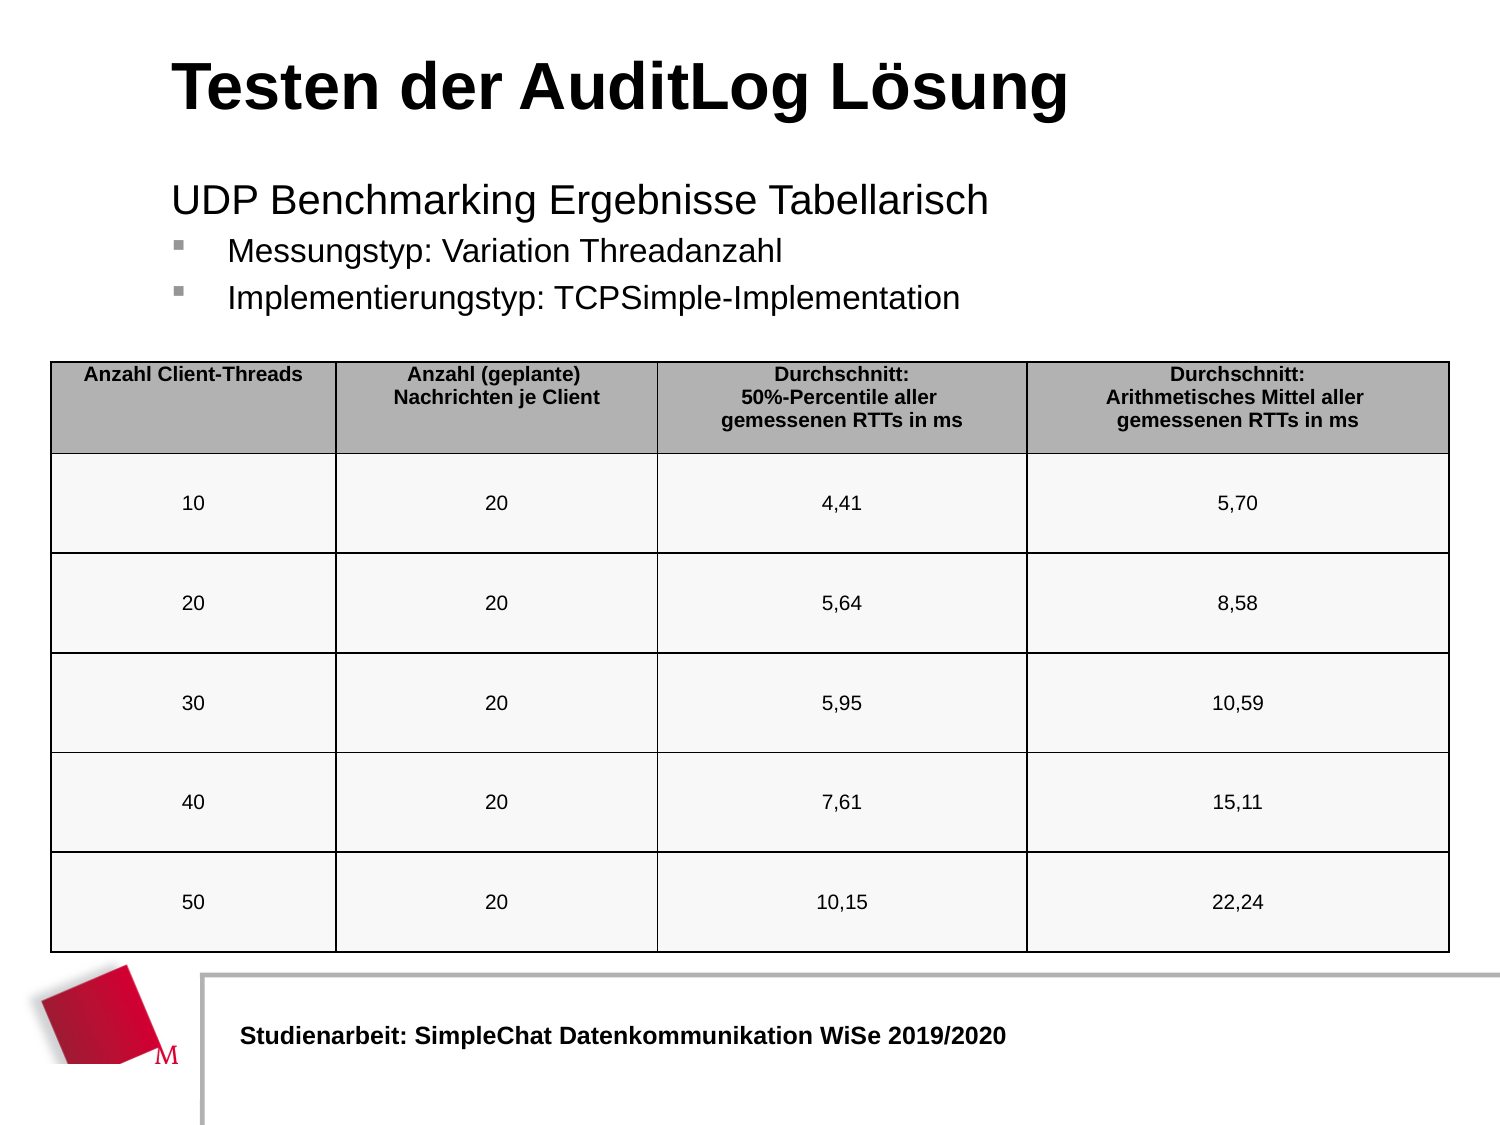

# Testen der AuditLog Lösung
UDP Benchmarking Ergebnisse Tabellarisch
Messungstyp: Variation Threadanzahl
Implementierungstyp: TCPSimple-Implementation
| Anzahl Client-Threads | Anzahl (geplante) Nachrichten je Client | Durchschnitt: 50%-Percentile aller gemessenen RTTs in ms | Durchschnitt: Arithmetisches Mittel aller gemessenen RTTs in ms |
| --- | --- | --- | --- |
| 10 | 20 | 4,41 | 5,70 |
| 20 | 20 | 5,64 | 8,58 |
| 30 | 20 | 5,95 | 10,59 |
| 40 | 20 | 7,61 | 15,11 |
| 50 | 20 | 10,15 | 22,24 |